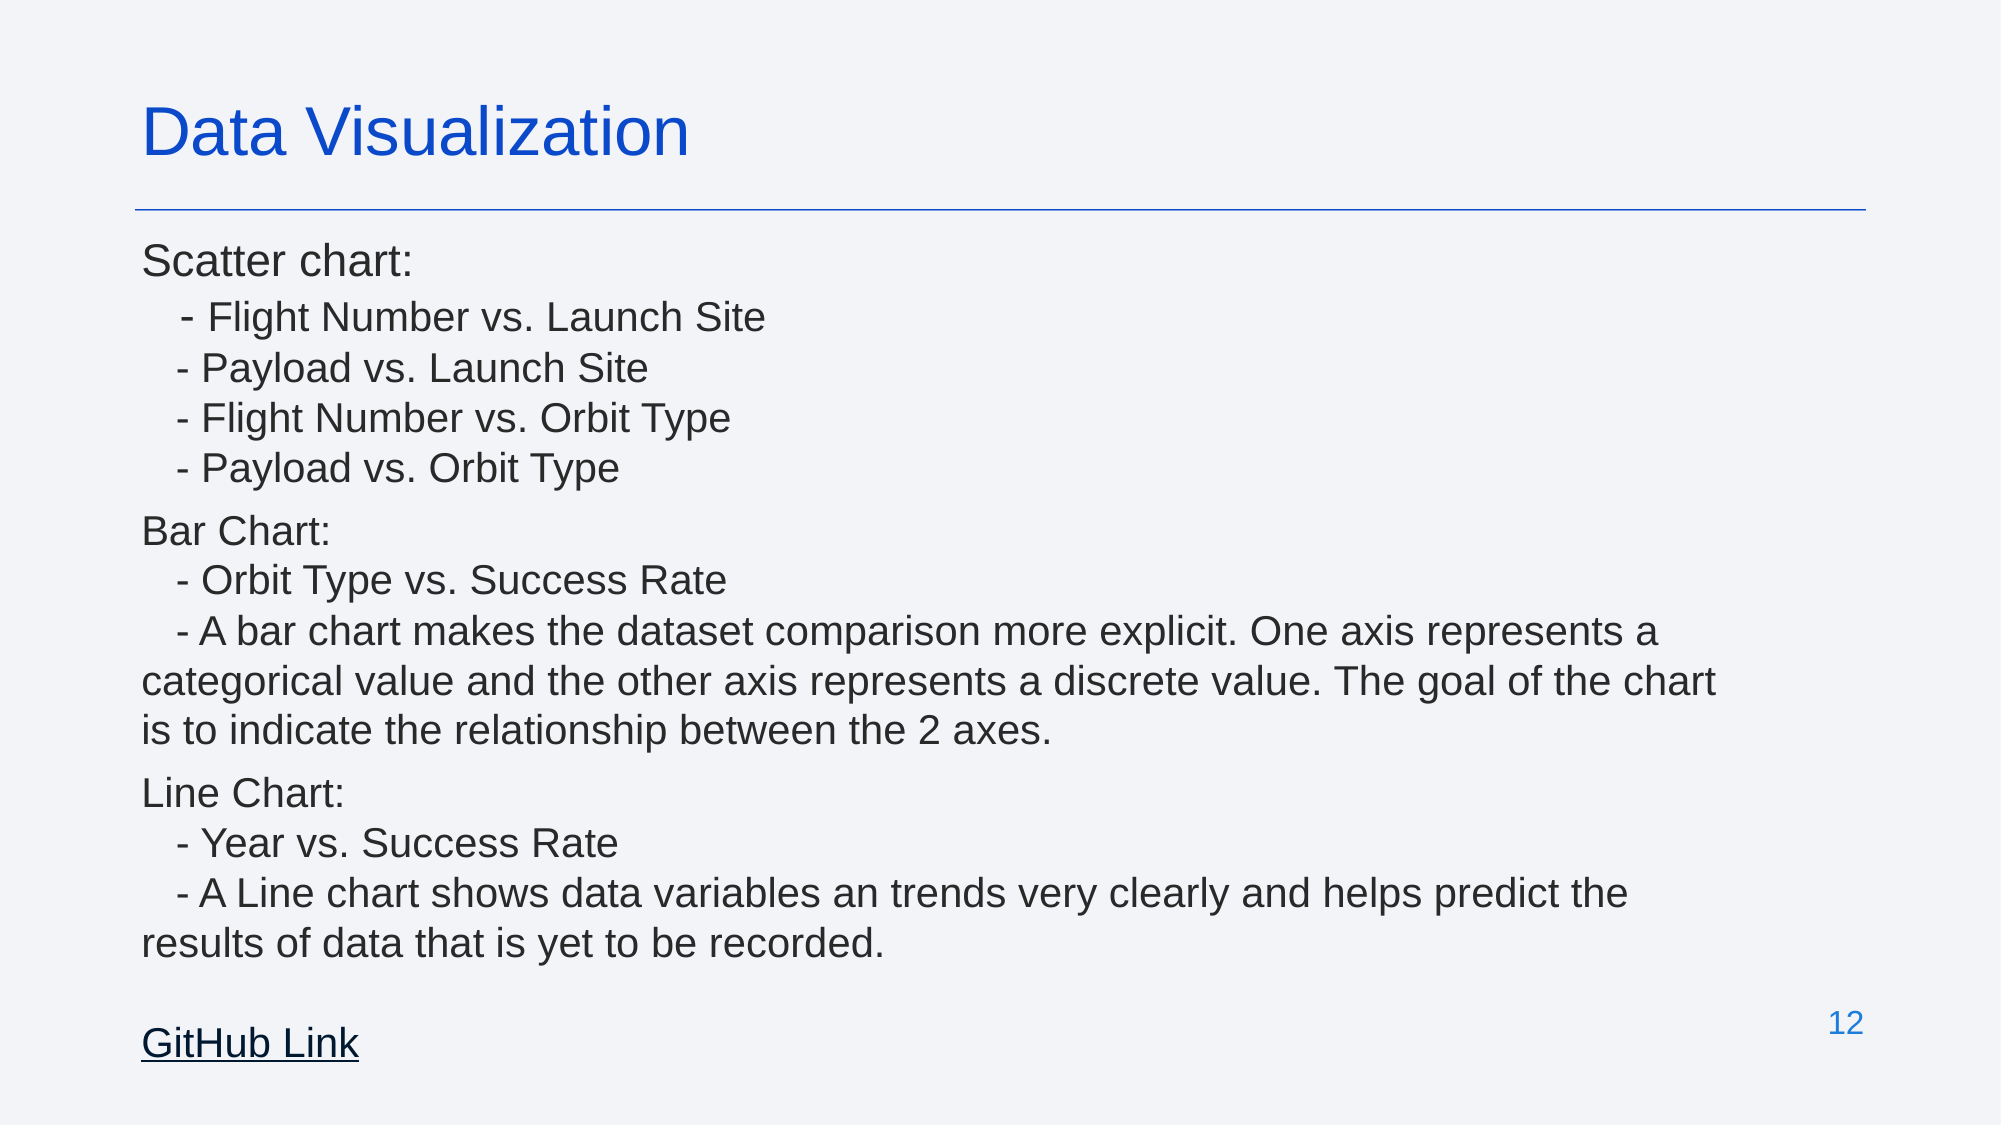

Data Visualization
Scatter chart:
   - Flight Number vs. Launch Site
   - Payload vs. Launch Site
   - Flight Number vs. Orbit Type
   - Payload vs. Orbit Type
Bar Chart:
   - Orbit Type vs. Success Rate
   - A bar chart makes the dataset comparison more explicit. One axis represents a categorical value and the other axis represents a discrete value. The goal of the chart is to indicate the relationship between the 2 axes.
Line Chart:
   - Year vs. Success Rate
   - A Line chart shows data variables an trends very clearly and helps predict the results of data that is yet to be recorded.

GitHub Link

12